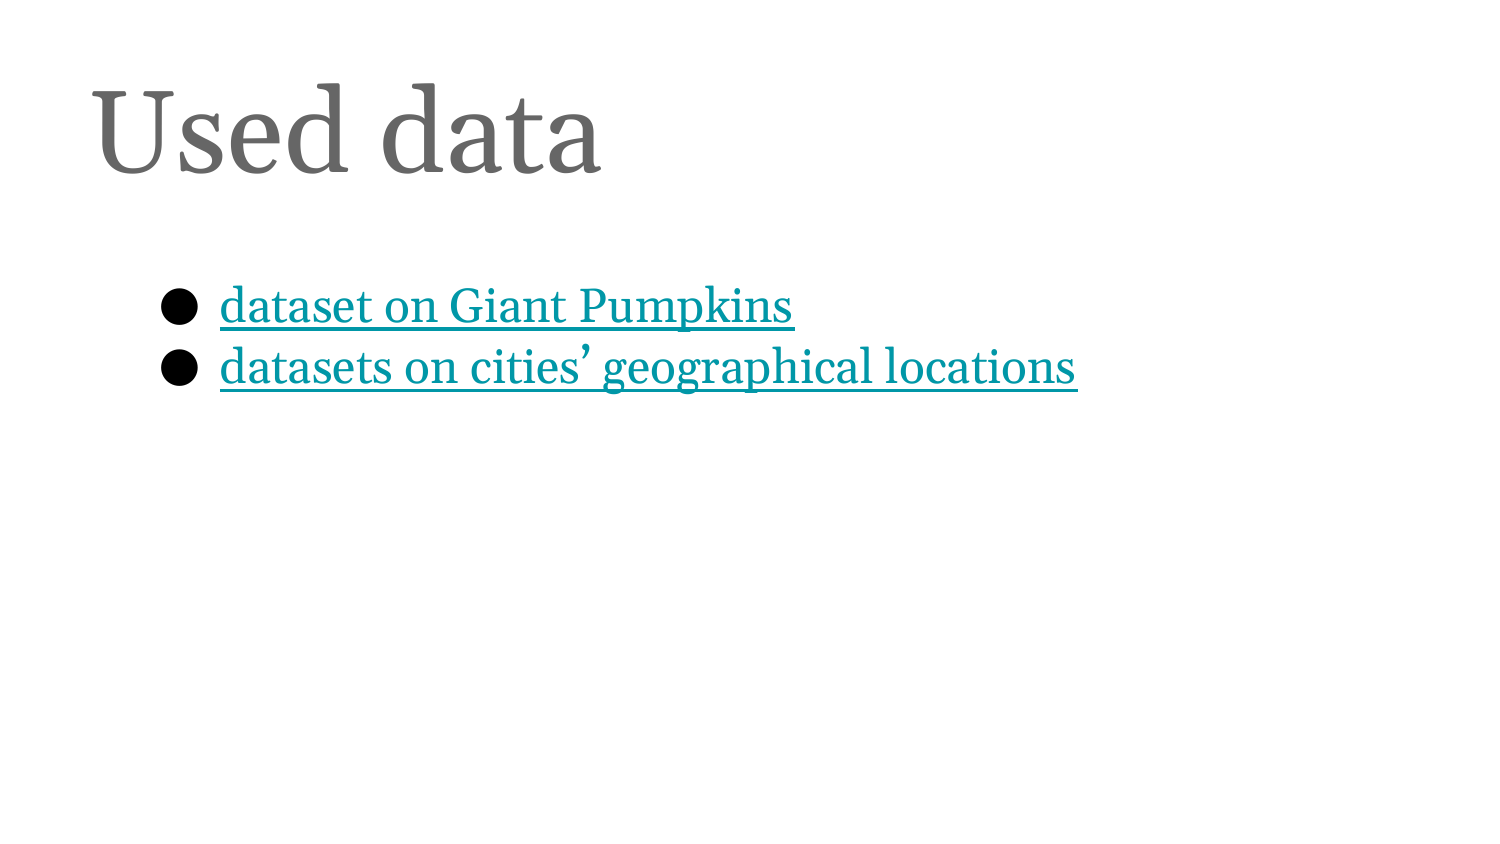

Used data
dataset on Giant Pumpkins
datasets on cities’ geographical locations